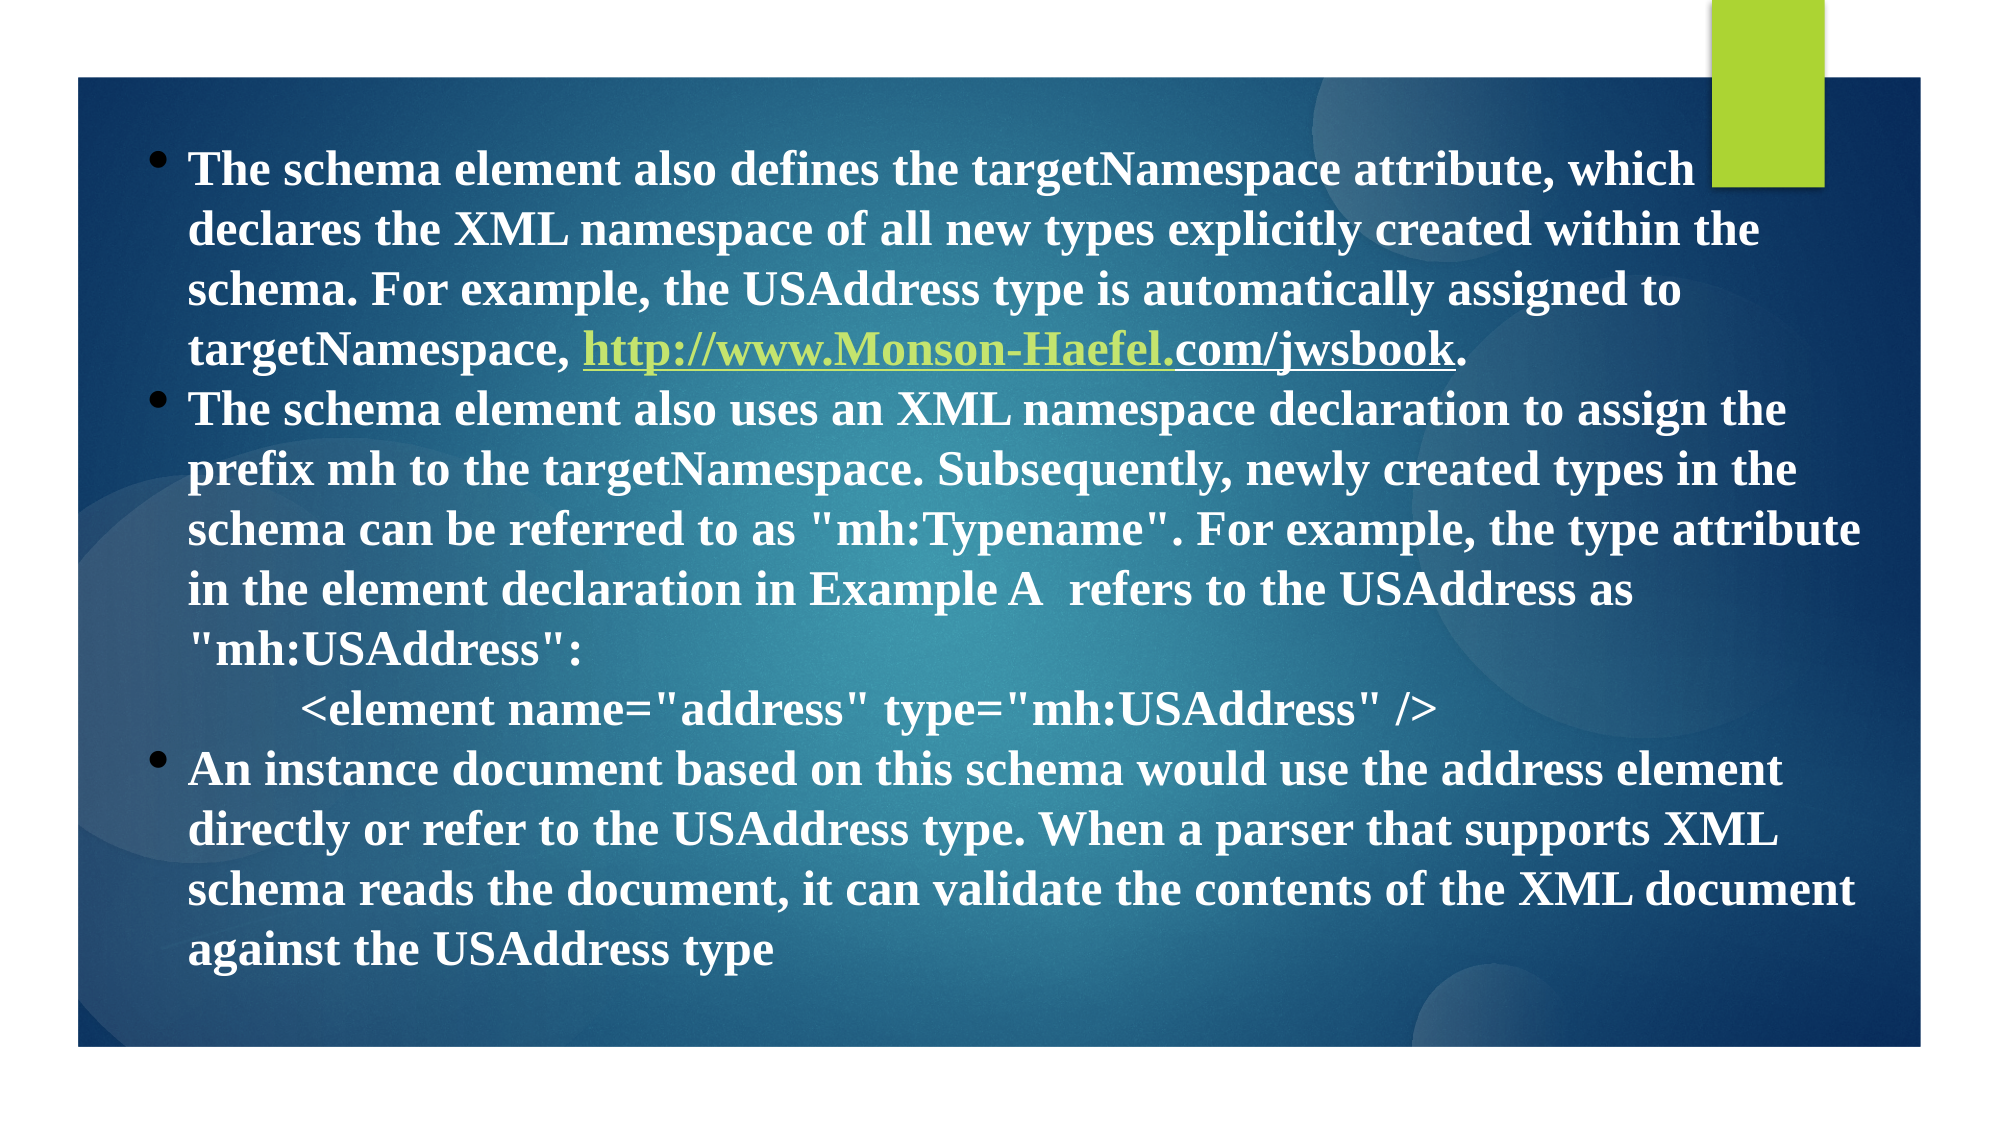

The schema element also defines the targetNamespace attribute, which declares the XML namespace of all new types explicitly created within the schema. For example, the USAddress type is automatically assigned to targetNamespace, http://www.Monson-Haefel.com/jwsbook.
The schema element also uses an XML namespace declaration to assign the prefix mh to the targetNamespace. Subsequently, newly created types in the schema can be referred to as "mh:Typename". For example, the type attribute in the element declaration in Example A  refers to the USAddress as "mh:USAddress":
<element name="address" type="mh:USAddress" />
An instance document based on this schema would use the address element directly or refer to the USAddress type. When a parser that supports XML schema reads the document, it can validate the contents of the XML document against the USAddress type